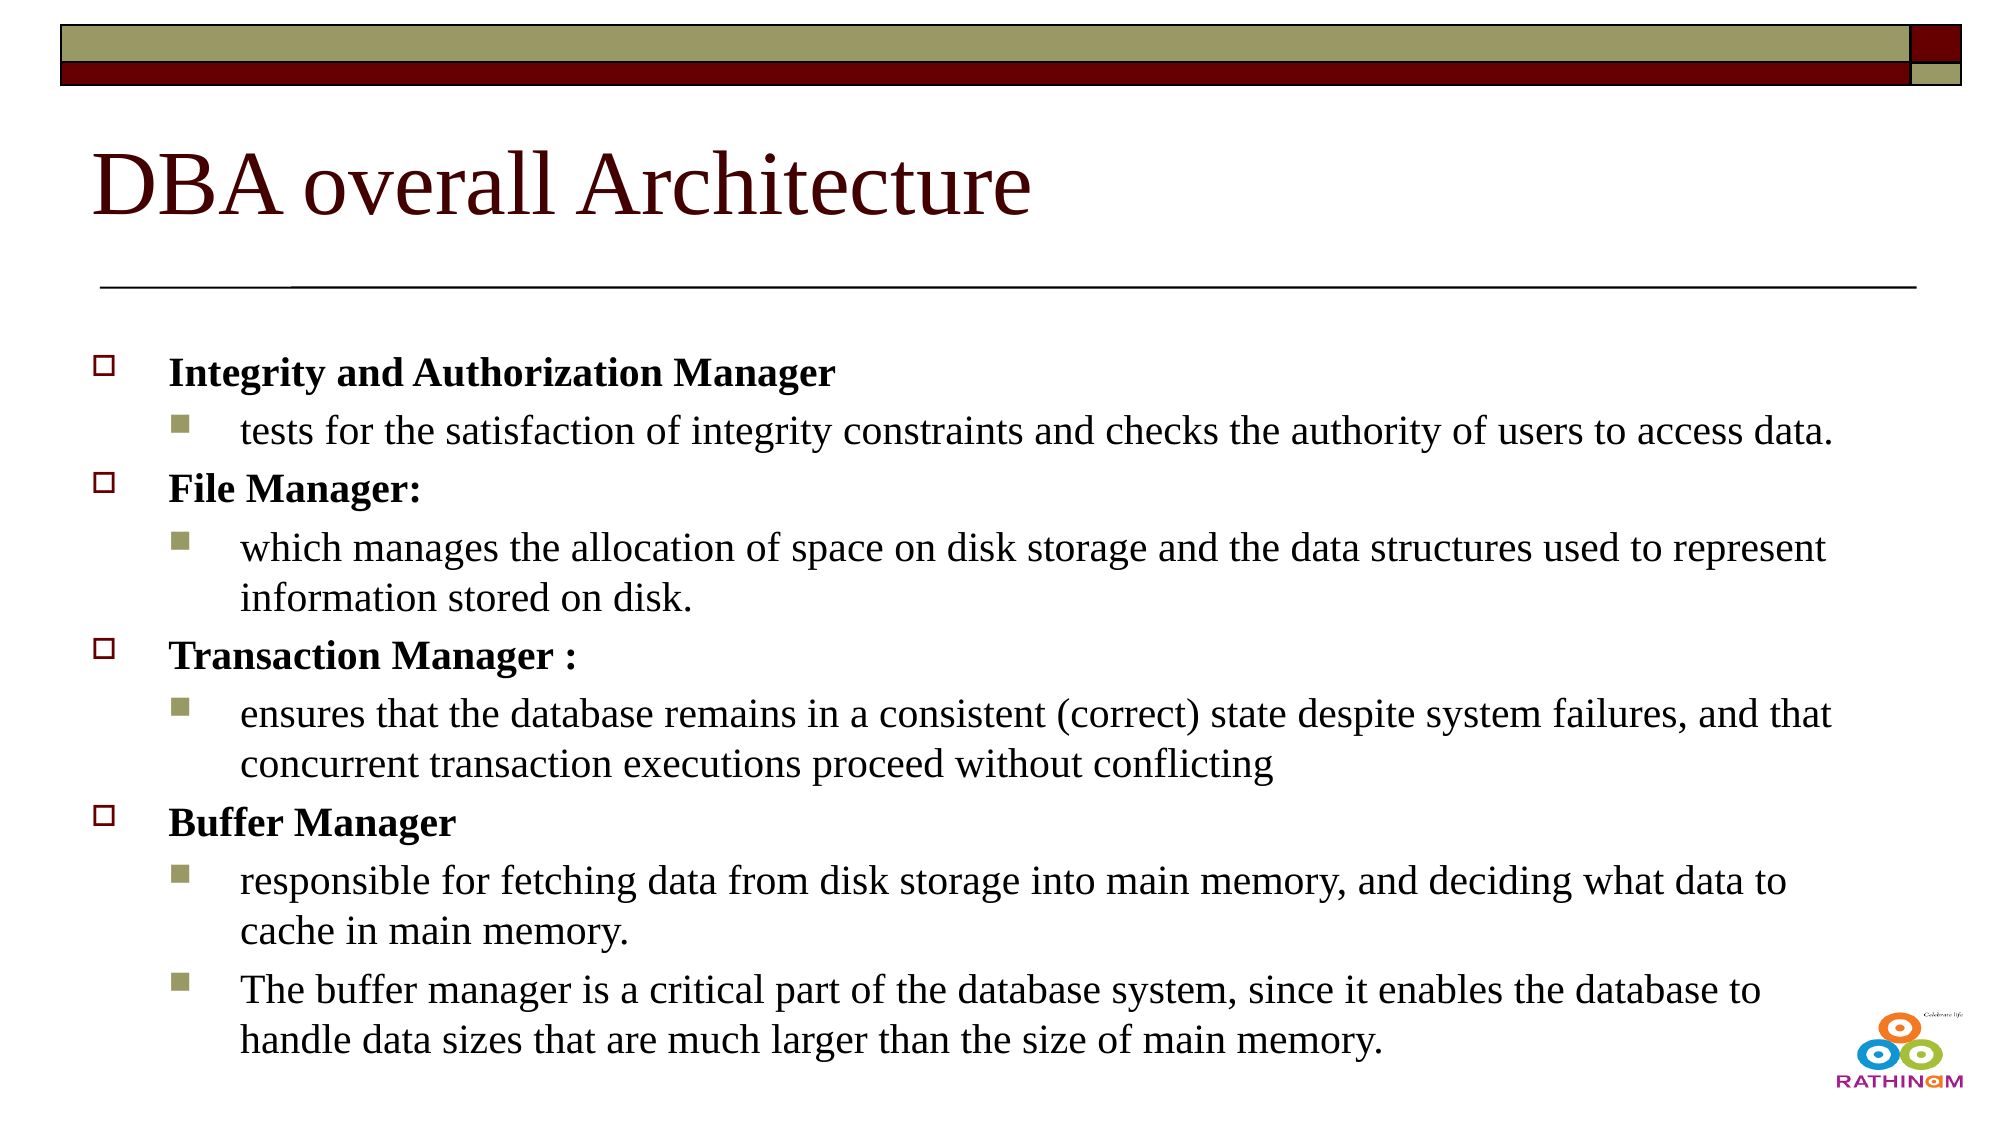

# DBA overall Architecture
Integrity and Authorization Manager
tests for the satisfaction of integrity constraints and checks the authority of users to access data.
File Manager:
which manages the allocation of space on disk storage and the data structures used to represent information stored on disk.
Transaction Manager :
ensures that the database remains in a consistent (correct) state despite system failures, and that concurrent transaction executions proceed without conflicting
Buffer Manager
responsible for fetching data from disk storage into main memory, and deciding what data to cache in main memory.
The buffer manager is a critical part of the database system, since it enables the database to handle data sizes that are much larger than the size of main memory.